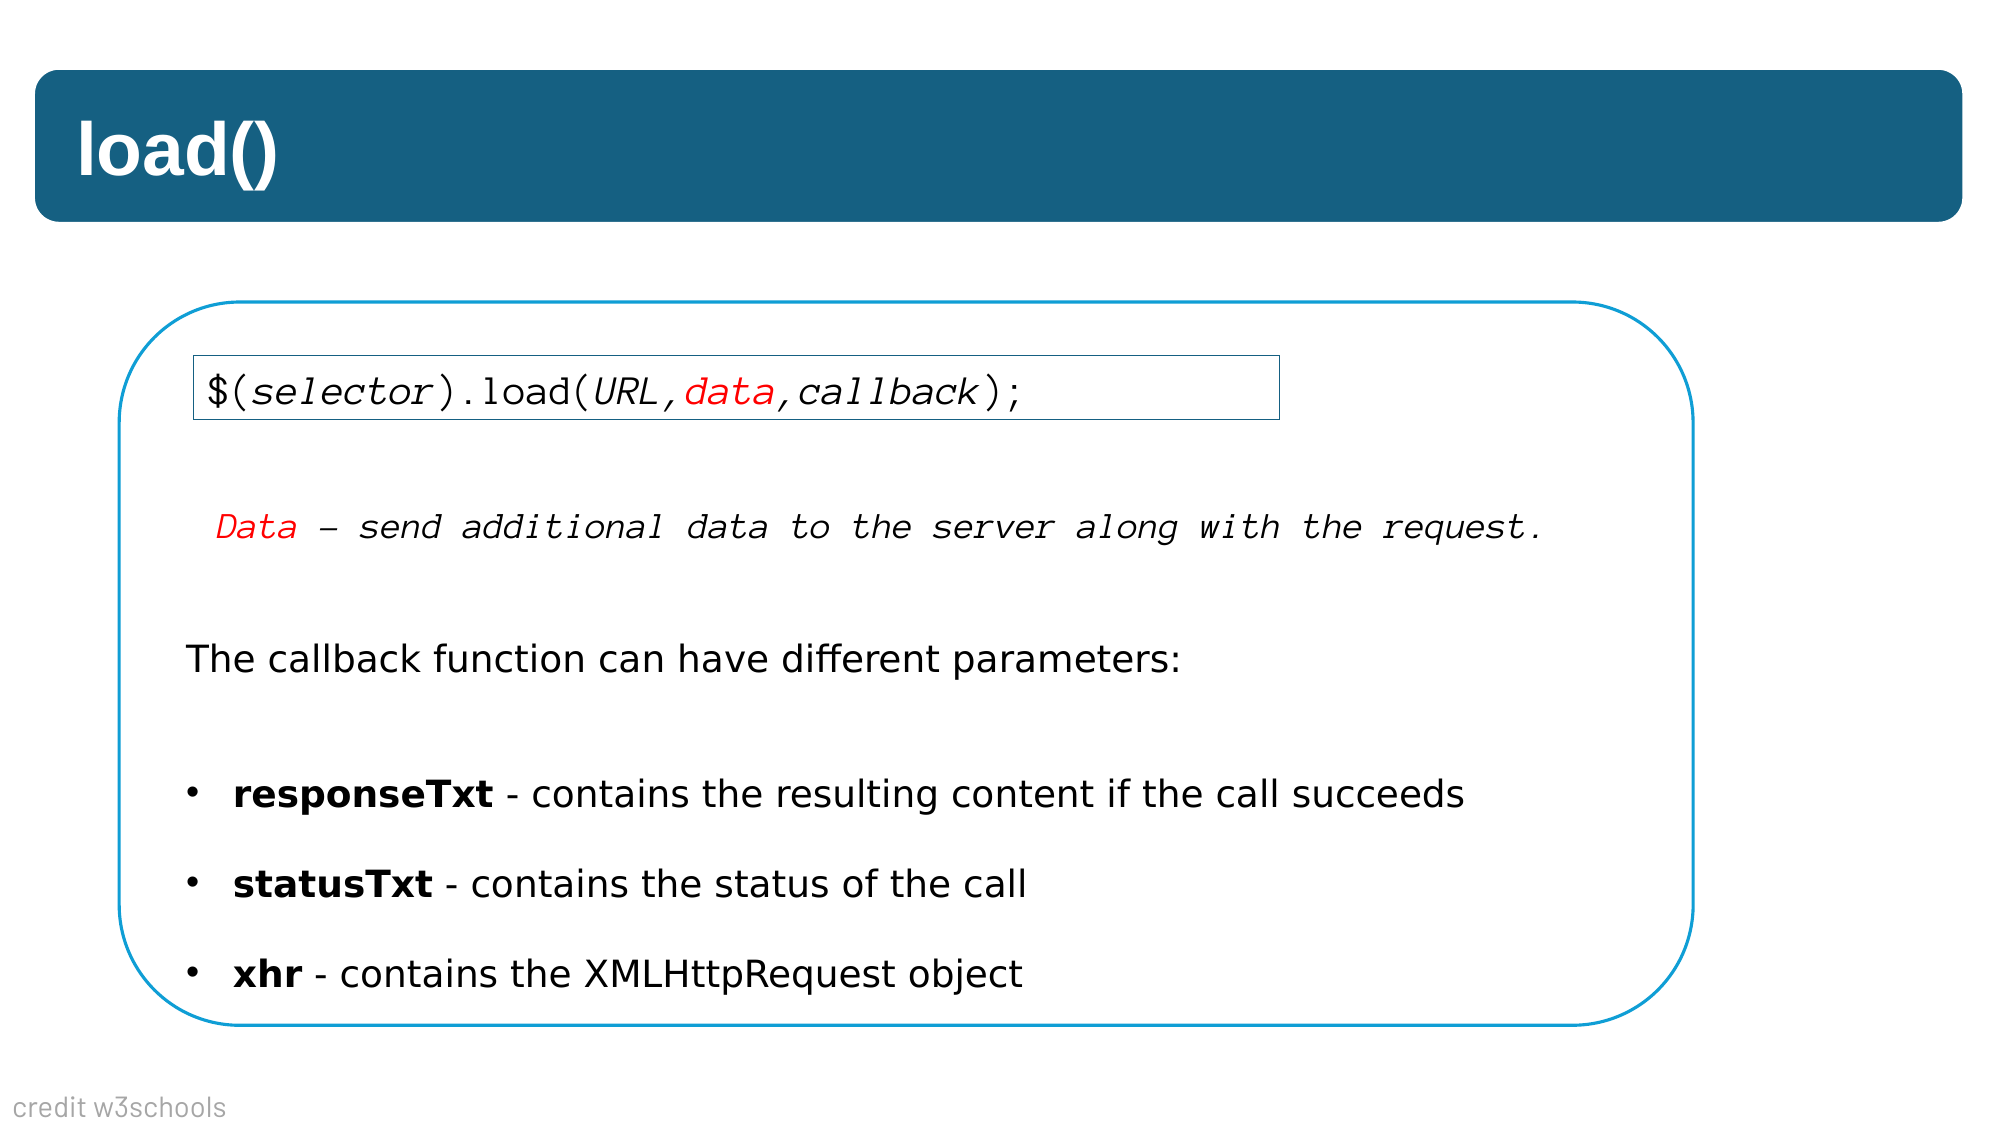

load()

$(selector).load(URL,data,callback);
Data – send additional data to the server along with the request.
The callback function can have different parameters:

responseTxt - contains the resulting content if the call succeeds
statusTxt - contains the status of the call
xhr - contains the XMLHttpRequest object
credit w3schools